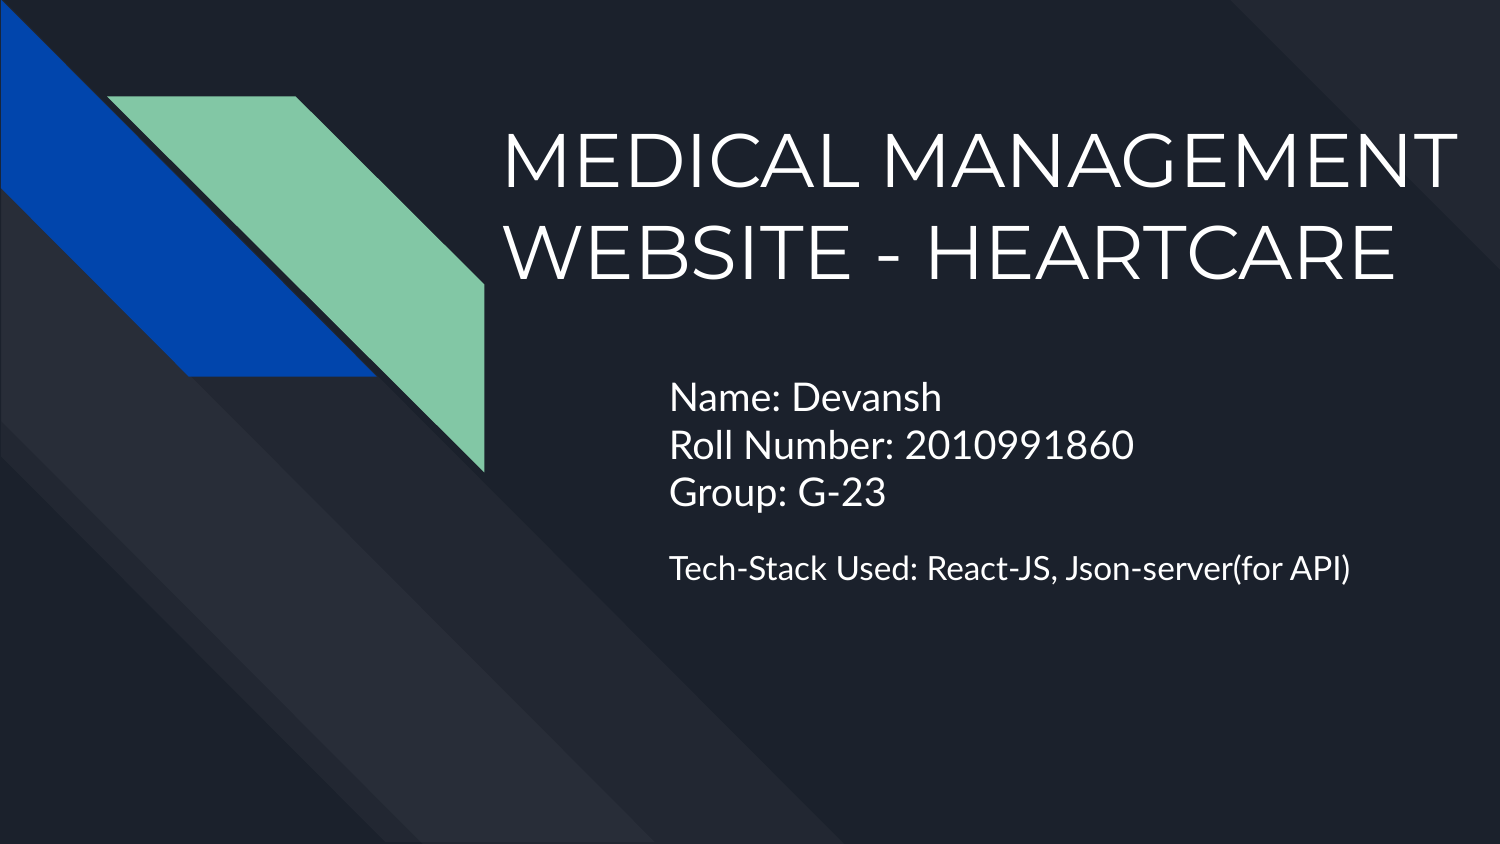

# MEDICAL MANAGEMENT WEBSITE - HEARTCARE
Name: Devansh
Roll Number: 2010991860
Group: G-23

Tech-Stack Used: React-JS, Json-server(for API)